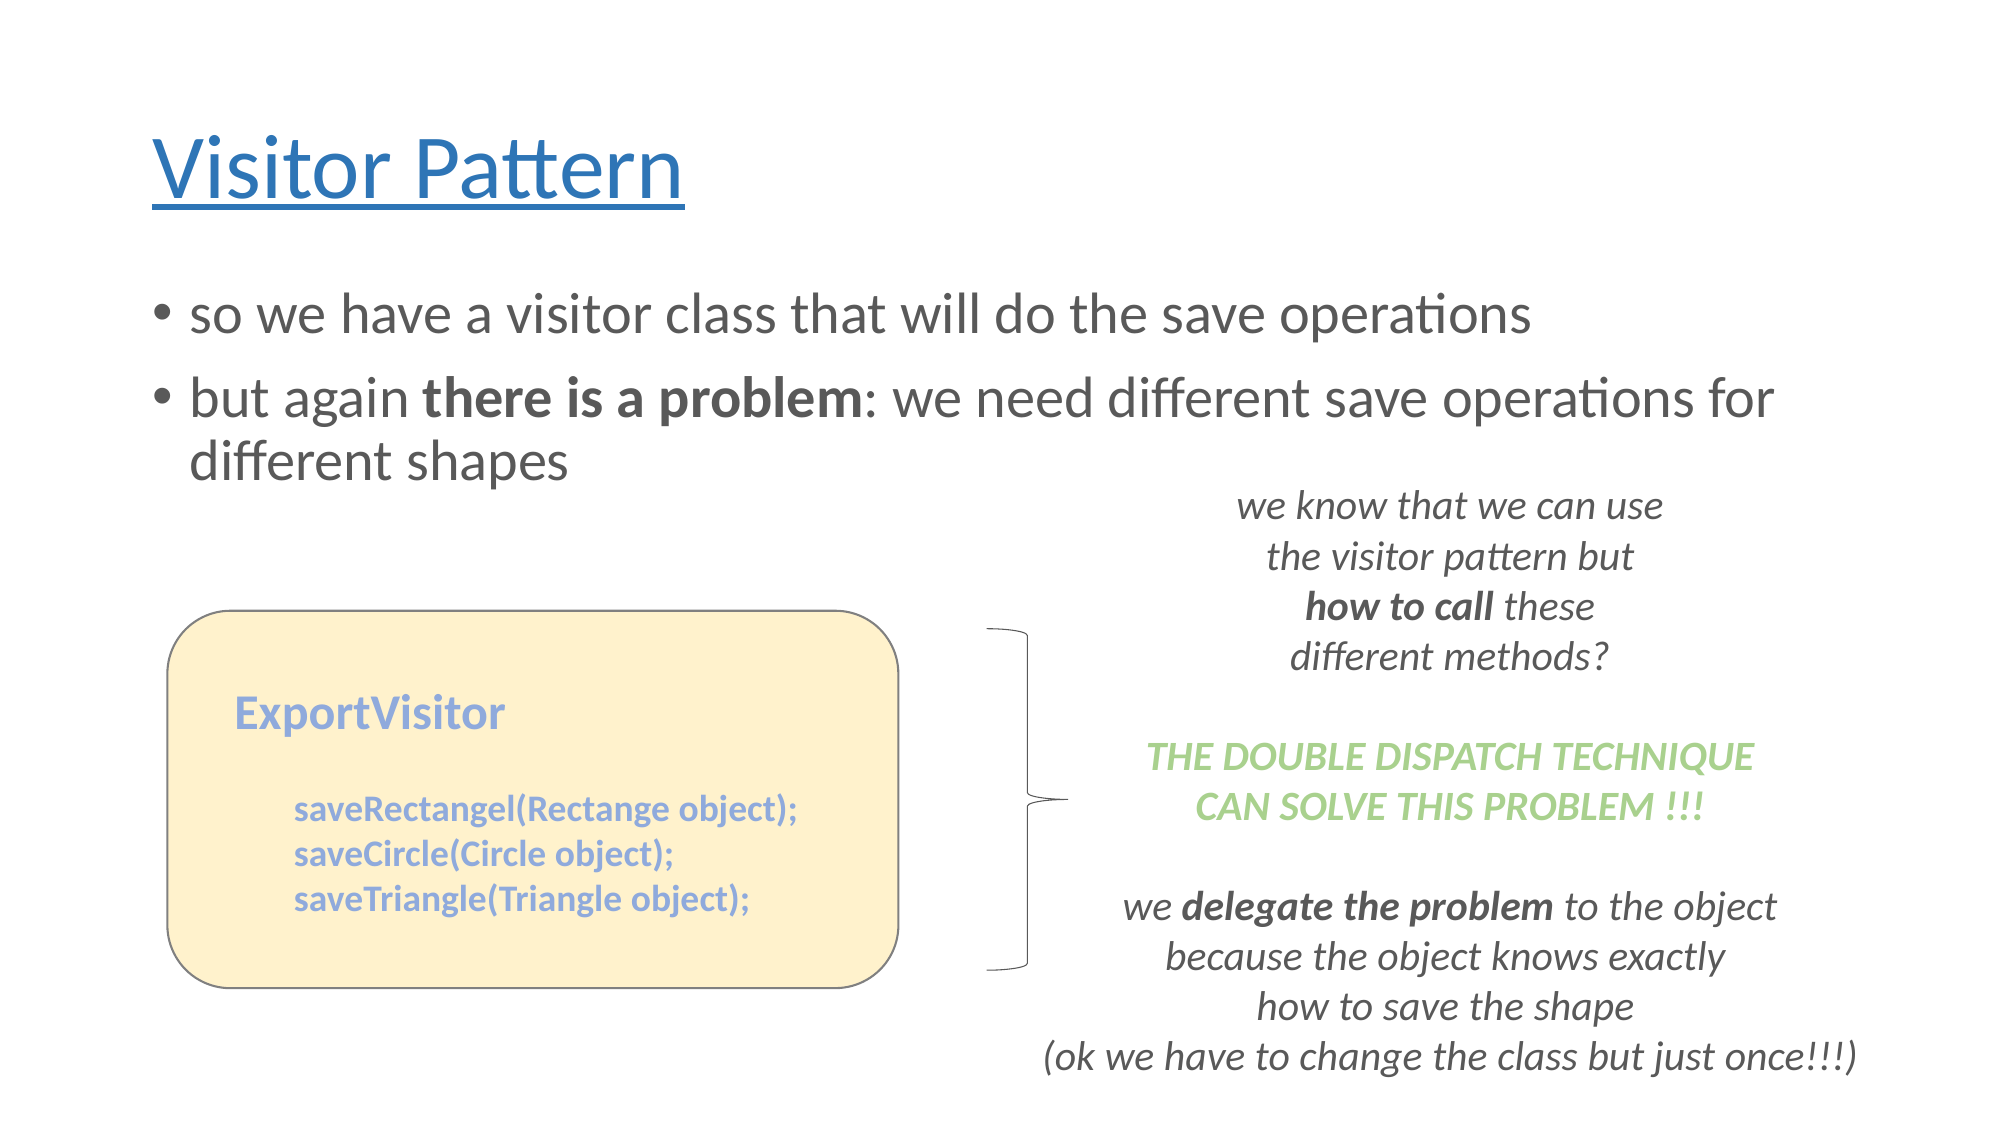

# Visitor Pattern
so we have a visitor class that will do the save operations
but again there is a problem: we need different save operations for different shapes

we know that we can use
the visitor pattern but
how to call these
different methods?

THE DOUBLE DISPATCH TECHNIQUE
CAN SOLVE THIS PROBLEM !!!

we delegate the problem to the object
because the object knows exactly
how to save the shape
(ok we have to change the class but just once!!!)
   ExportVisitor

           saveRectangel(Rectange object);
           saveCircle(Circle object);
           saveTriangle(Triangle object);